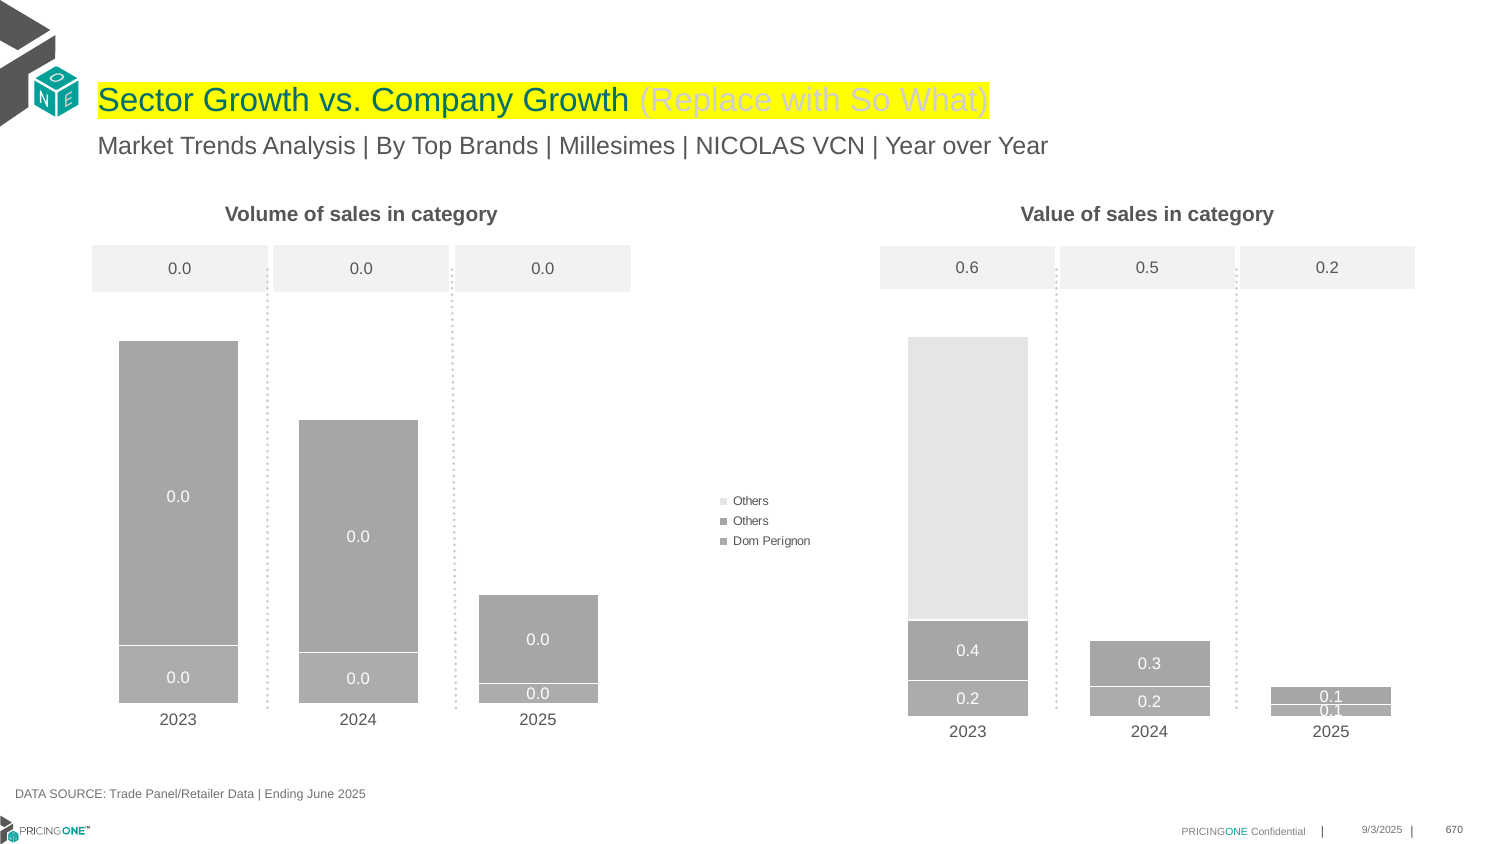

# Sector Growth vs. Company Growth (Replace with So What)
Market Trends Analysis | By Top Brands | Millesimes | NICOLAS VCN | Year over Year
| Value of sales in category |  |  |
| --- | --- | --- |
| 0.6 | 0.5 | 0.2 |
| Volume of sales in category |  |  |
| --- | --- | --- |
| 0.0 | 0.0 | 0.0 |

### Chart

| Category | Dom Perignon | Others | Others |
|---|---|---|---|
| 2023 | 0.209579 | 0.363001 | 1.697000000160187 |
| 2024 | 0.176973 | 0.276136 | 0.0 |
| 2025 | 0.066866 | 0.108651 | 0.0 |

### Chart

| Category | Dom Perignon | Others | Others |
|---|---|---|---|
| 2023 | 0.000568 | 0.003012 | 0.0 |
| 2024 | 0.000504 | 0.002293 | -1.455191522836685e-11 |
| 2025 | 0.0002 | 0.000869 | 0.0 |
DATA SOURCE: Trade Panel/Retailer Data | Ending June 2025

9/3/2025
670